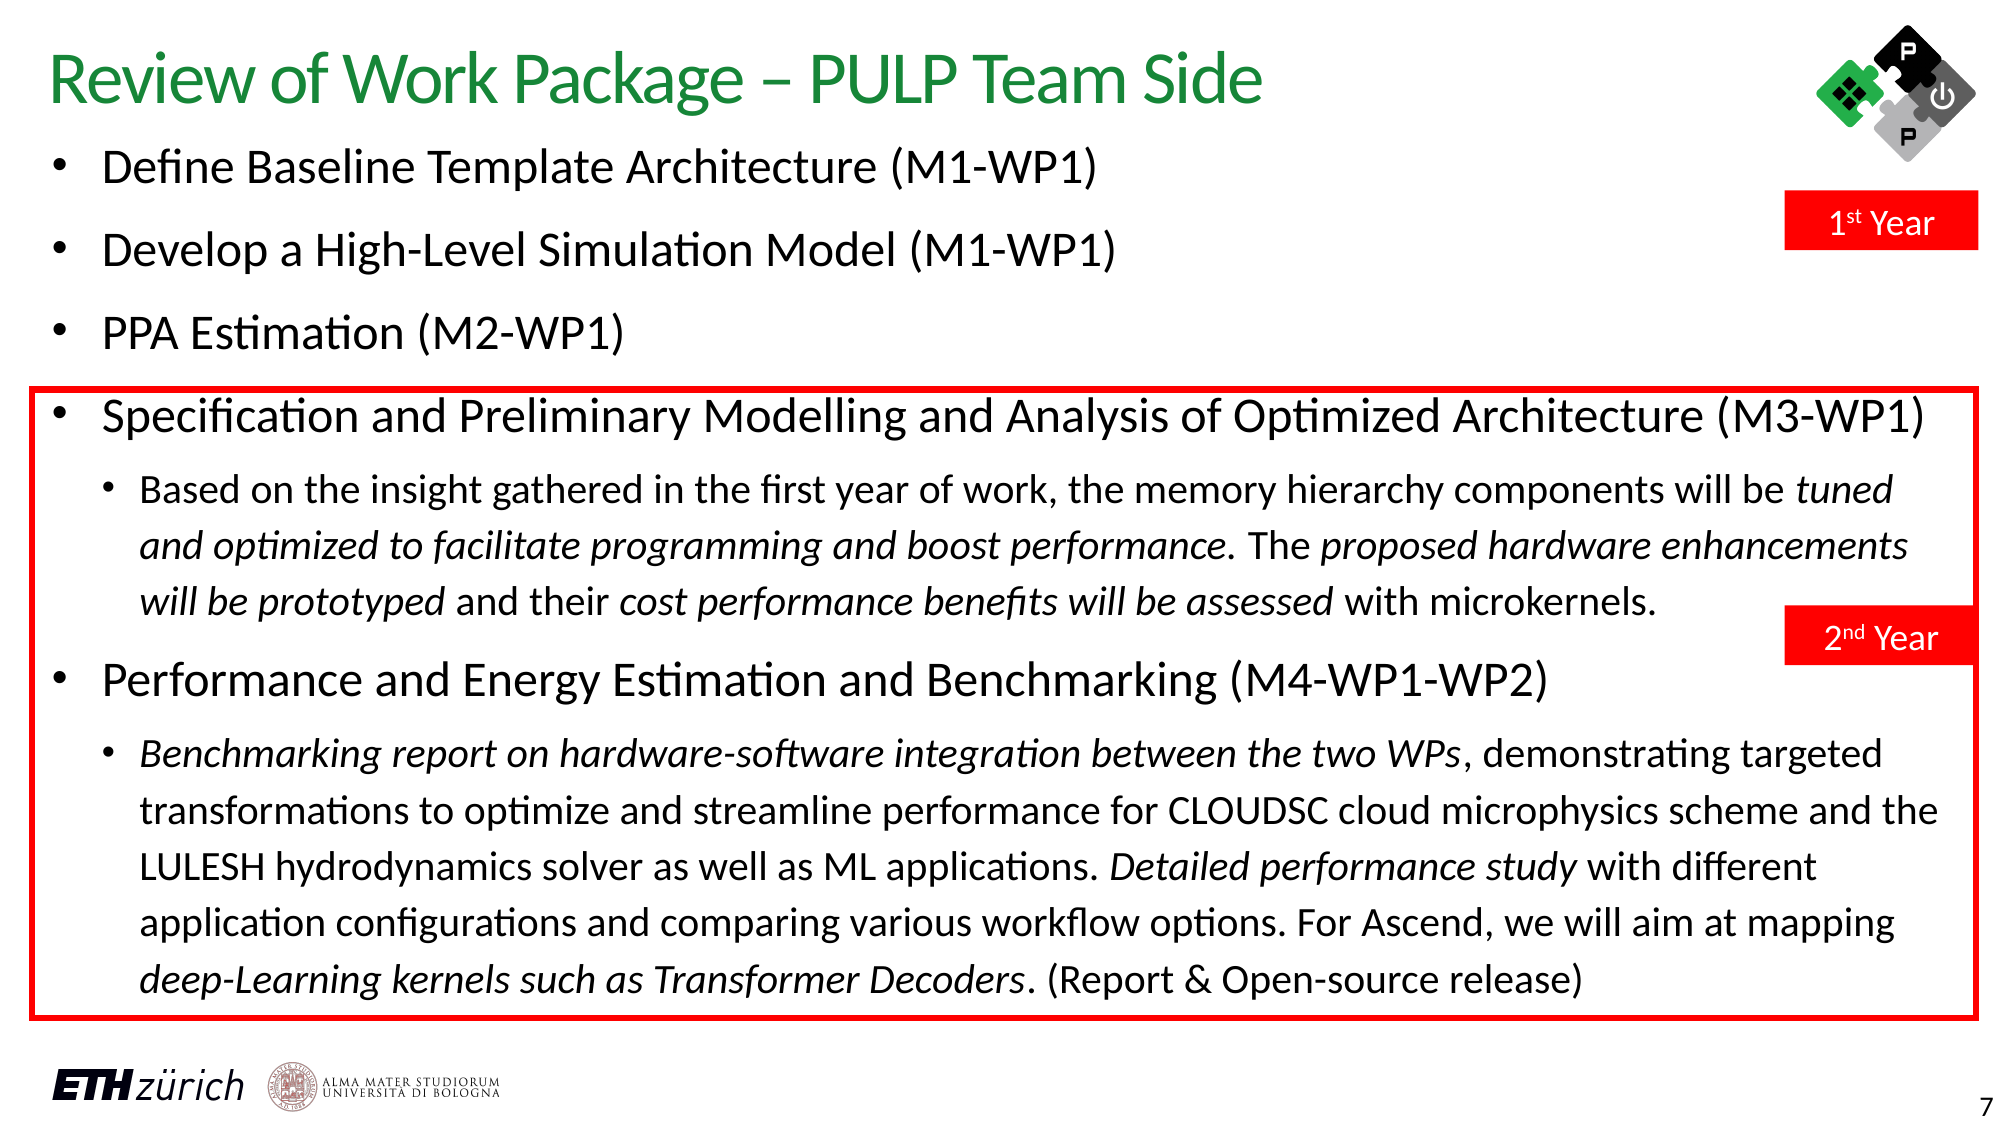

Review of Work Package – PULP Team Side
Define Baseline Template Architecture (M1-WP1)
Develop a High-Level Simulation Model (M1-WP1)
PPA Estimation (M2-WP1)
Specification and Preliminary Modelling and Analysis of Optimized Architecture (M3-WP1)
Based on the insight gathered in the first year of work, the memory hierarchy components will be tuned and optimized to facilitate programming and boost performance. The proposed hardware enhancements will be prototyped and their cost performance benefits will be assessed with microkernels.
Performance and Energy Estimation and Benchmarking (M4-WP1-WP2)
Benchmarking report on hardware-software integration between the two WPs, demonstrating targeted transformations to optimize and streamline performance for CLOUDSC cloud microphysics scheme and the LULESH hydrodynamics solver as well as ML applications. Detailed performance study with different application configurations and comparing various workflow options. For Ascend, we will aim at mapping deep-Learning kernels such as Transformer Decoders. (Report & Open-source release)

1st Year

2nd Year
7